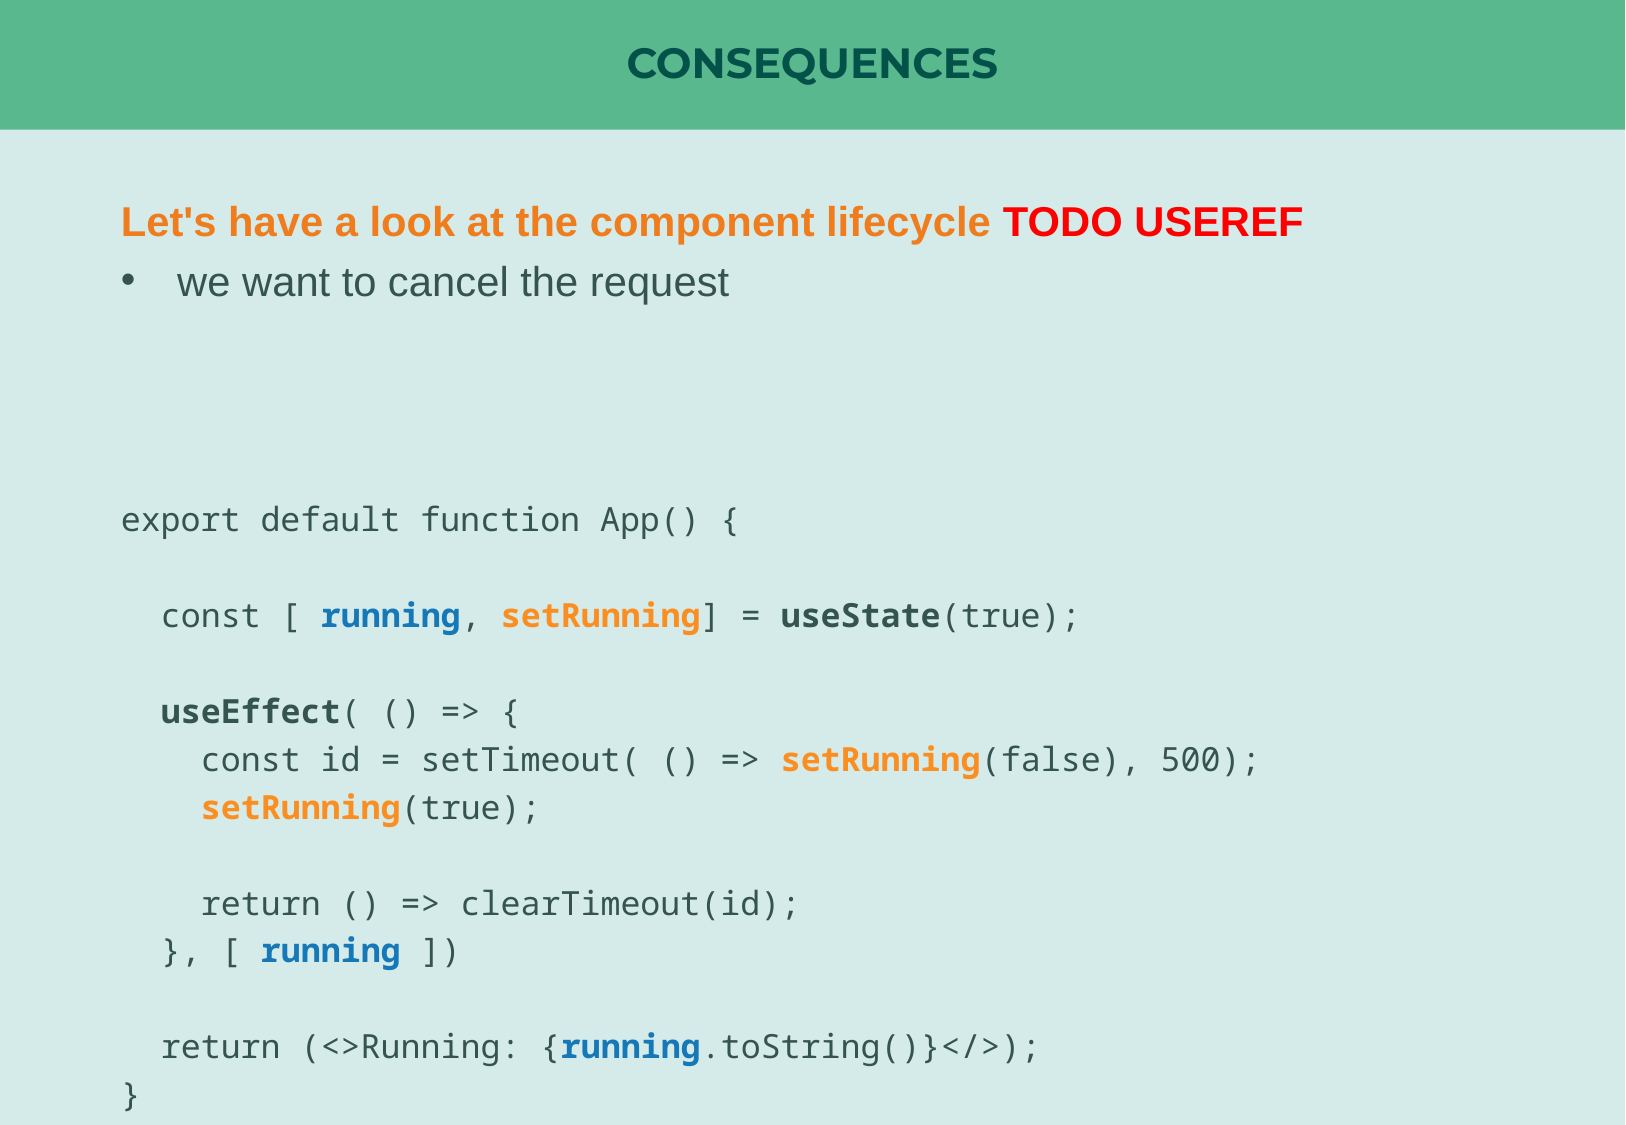

# Consequences
Let's have a look at the component lifecycle TODO USEREF
we want to cancel the request

export default function App() {

  const [ running, setRunning] = useState(true);

  useEffect( () => {
    const id = setTimeout( () => setRunning(false), 500);
    setRunning(true);

    return () => clearTimeout(id);
  }, [ running ])

  return (<>Running: {running.toString()}</>);
}